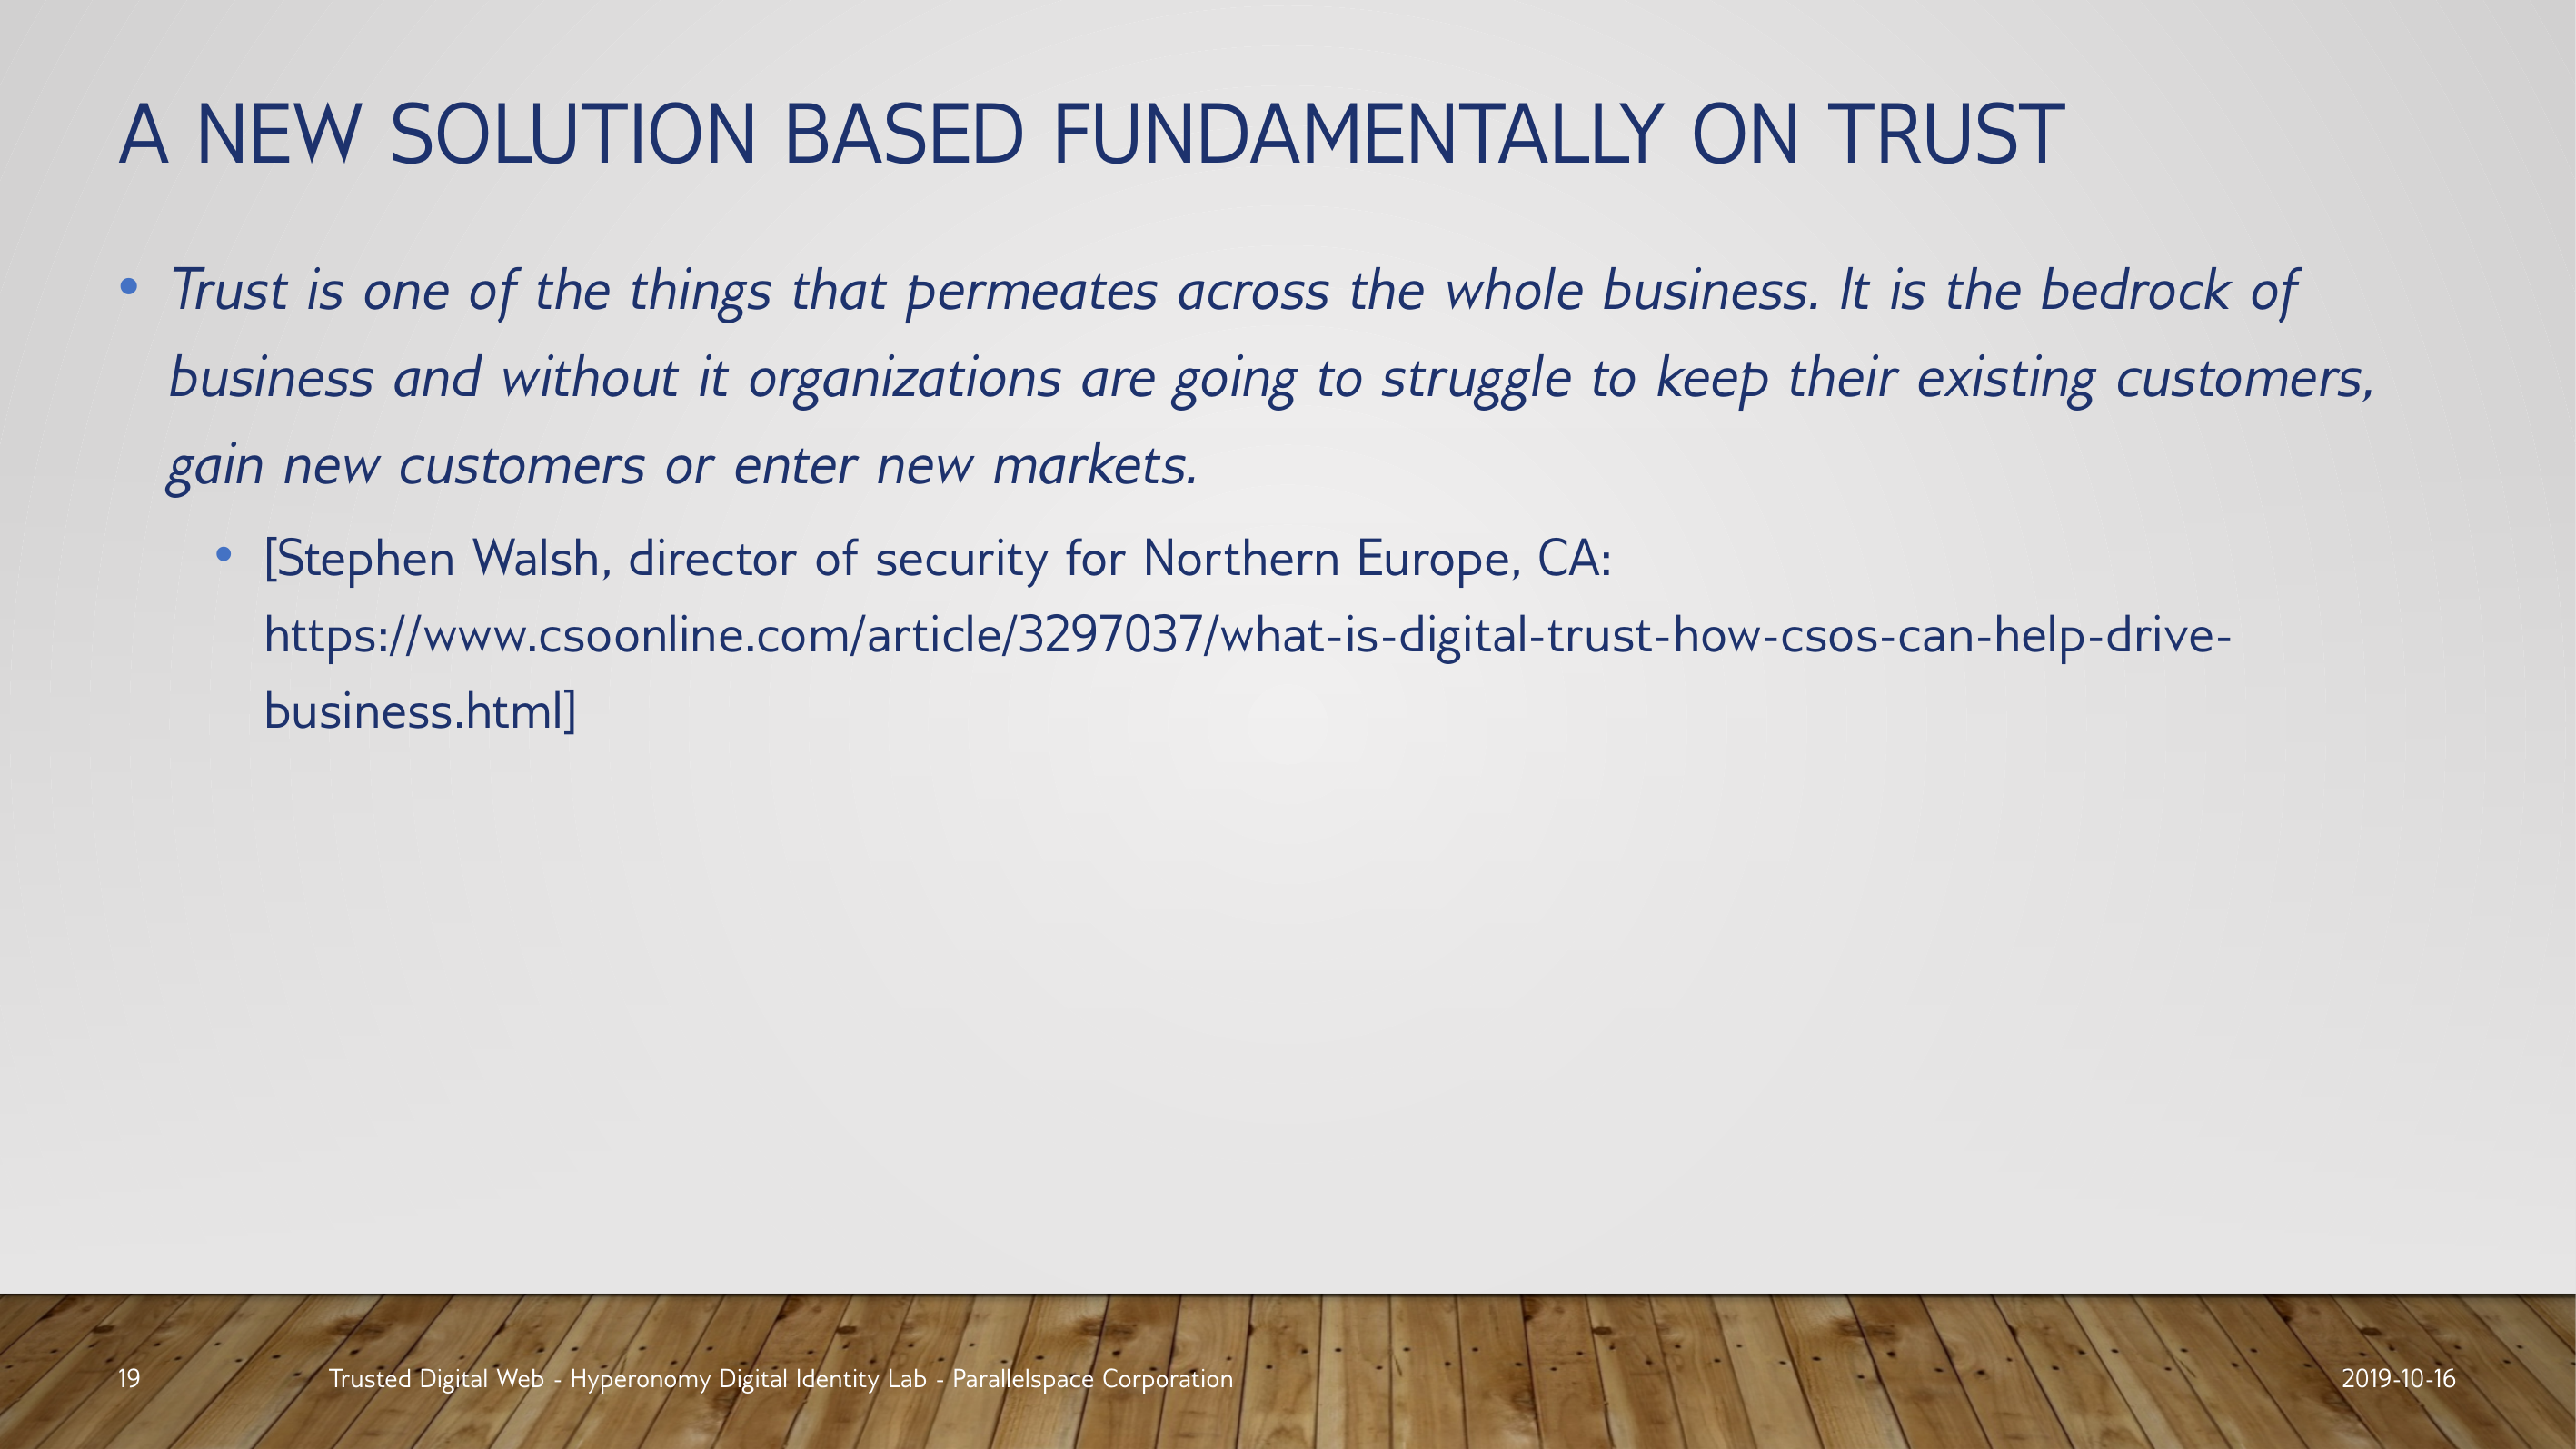

# A new Solution Based Fundamentally on Trust
Trust is one of the things that permeates across the whole business. It is the bedrock of business and without it organizations are going to struggle to keep their existing customers, gain new customers or enter new markets.
[Stephen Walsh, director of security for Northern Europe, CA: https://www.csoonline.com/article/3297037/what-is-digital-trust-how-csos-can-help-drive-business.html]

19
2019-10-16
Trusted Digital Web - Hyperonomy Digital Identity Lab - Parallelspace Corporation